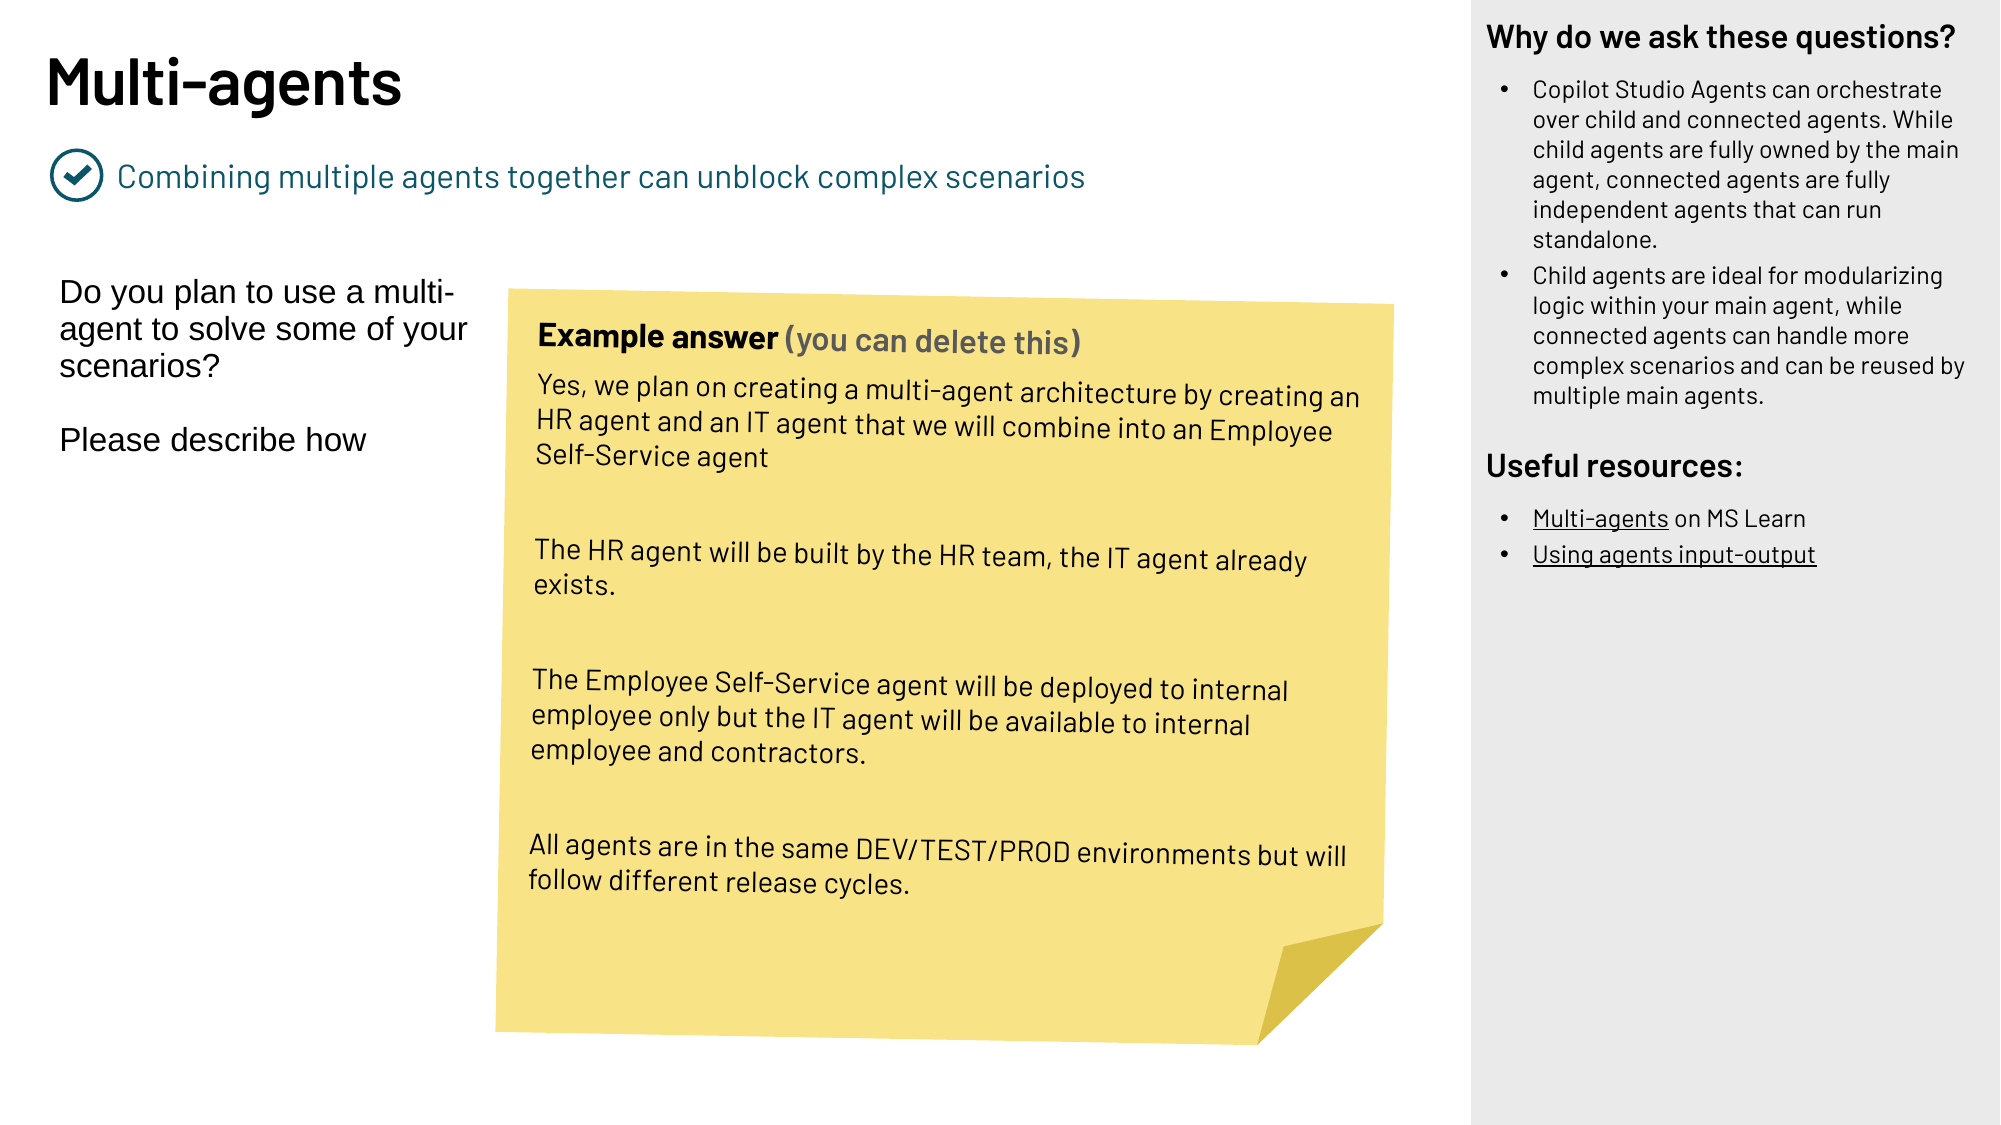

Why do we ask these questions?
Copilot Studio Agents can orchestrate over child and connected agents. While child agents are fully owned by the main agent, connected agents are fully independent agents that can run standalone.
Child agents are ideal for modularizing logic within your main agent, while connected agents can handle more complex scenarios and can be reused by multiple main agents.

Useful resources:
Multi-agents on MS Learn
Using agents input-output
Multi-agents
Combining multiple agents together can unblock complex scenarios
| Do you plan to use a multi-agent to solve some of your scenarios? Please describe how |  |
| --- | --- |
Example answer (you can delete this)
Yes, we plan on creating a multi-agent architecture by creating an HR agent and an IT agent that we will combine into an Employee Self-Service agent

The HR agent will be built by the HR team, the IT agent already exists.

The Employee Self-Service agent will be deployed to internal employee only but the IT agent will be available to internal employee and contractors.

All agents are in the same DEV/TEST/PROD environments but will follow different release cycles.